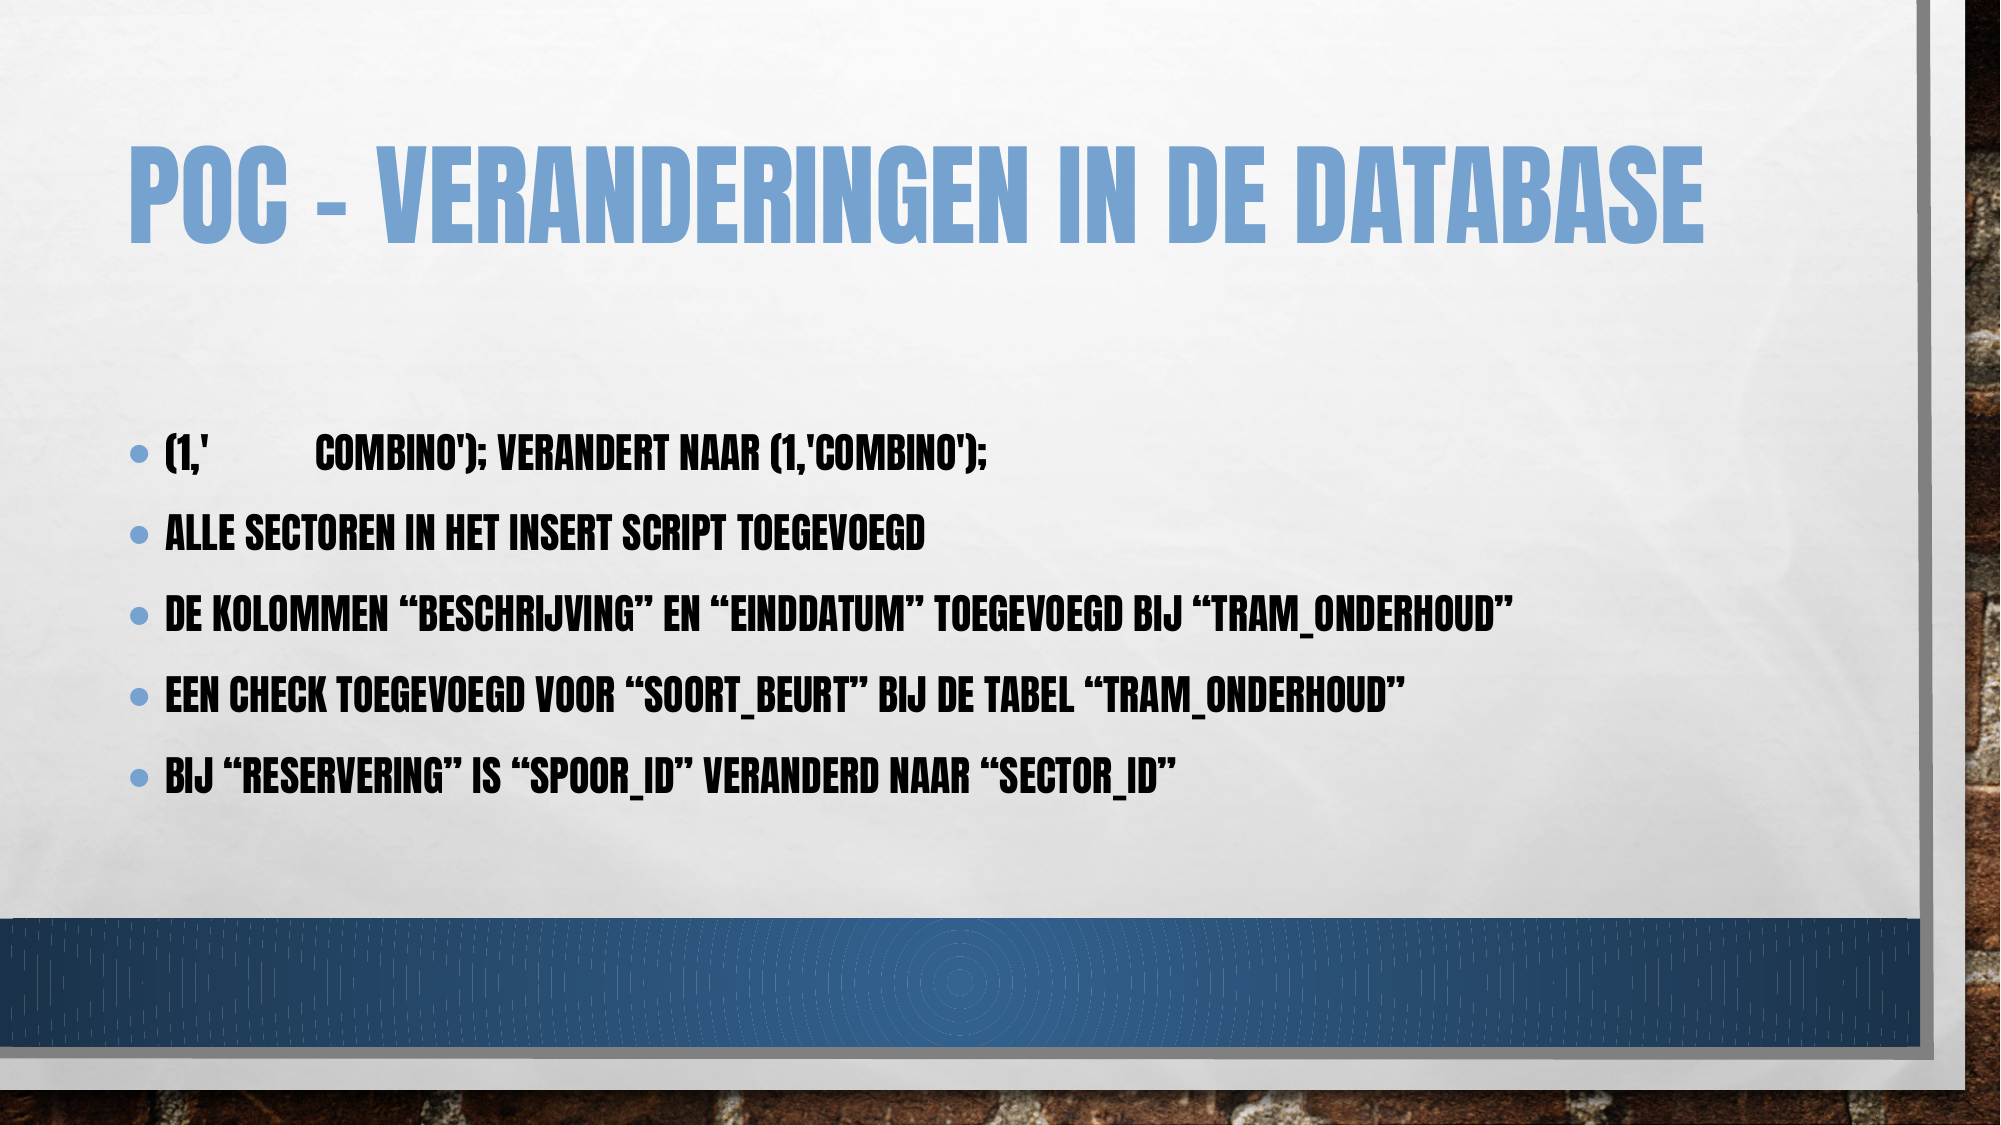

# Poc – Veranderingen in de database
(1,'	Combino'); verandert naar (1,'Combino');
Alle sectoren in het insert script toegevoegd
De kolommen “Beschrijving” en “einddatum” toegevoegd bij “Tram_Onderhoud”
Een check toegevoegd voor “Soort_Beurt” bij de tabel “Tram_Onderhoud”
Bij “Reservering” is “Spoor_ID” veranderd naar “Sector_Id”